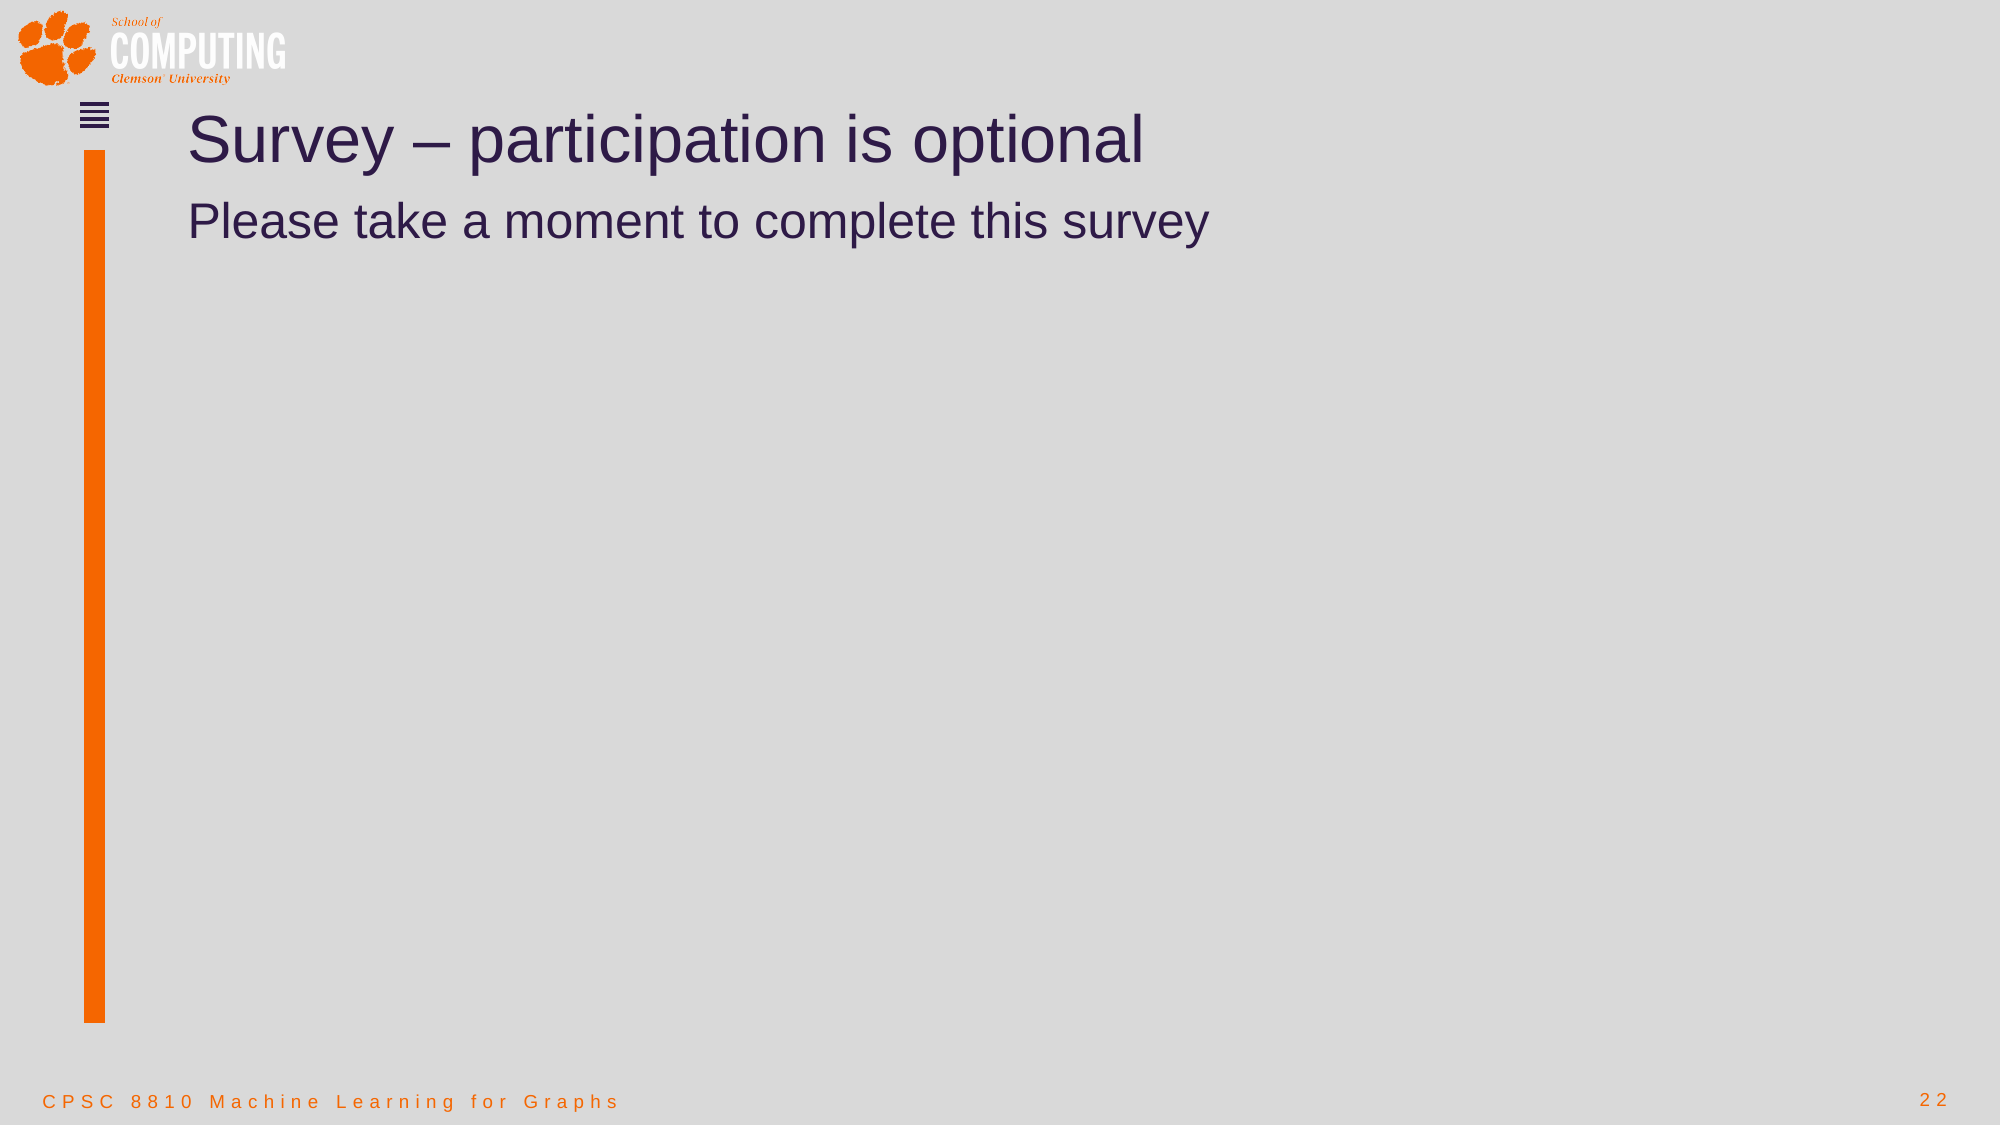

# Survey – participation is optional
Please take a moment to complete this survey